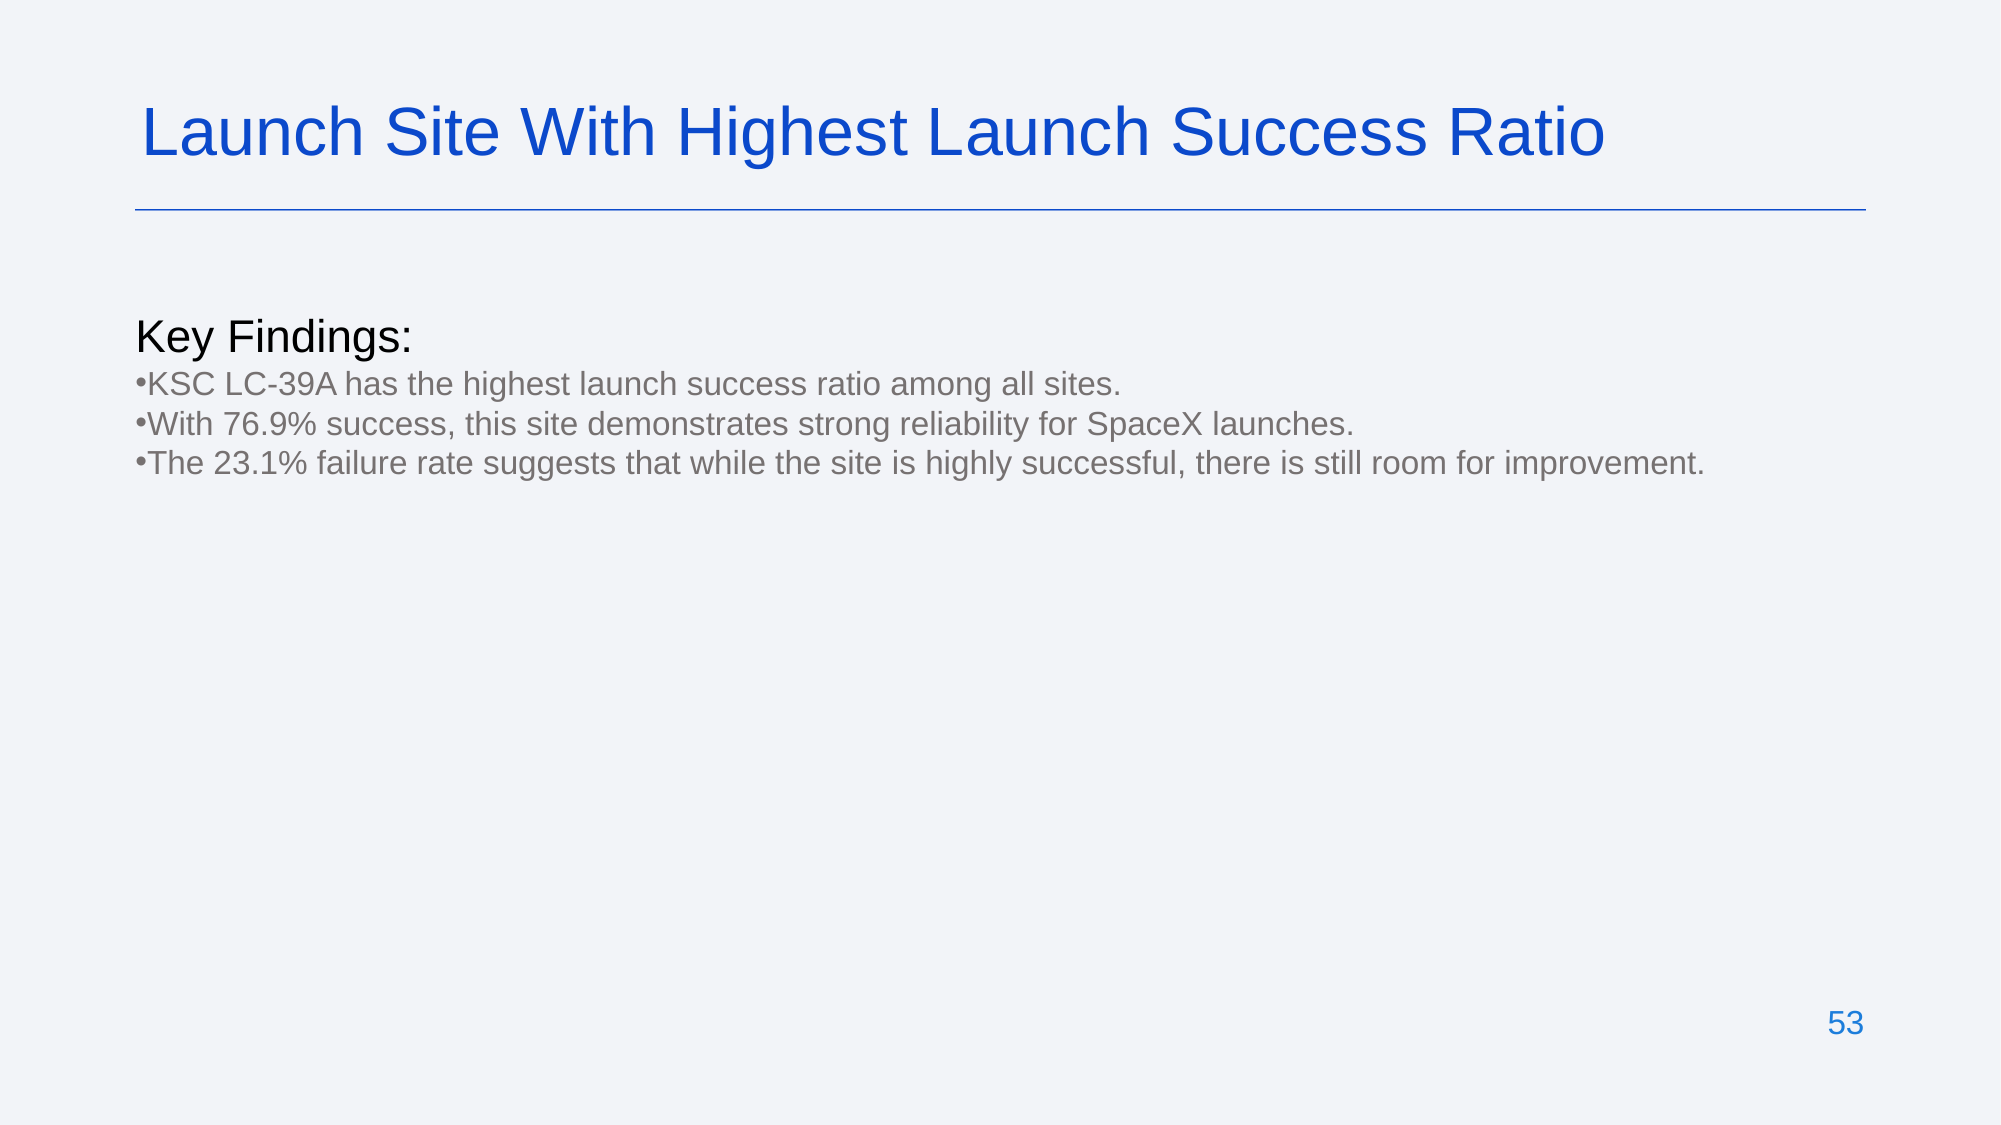

Launch Site With Highest Launch Success Ratio
Key Findings:
KSC LC-39A has the highest launch success ratio among all sites.
With 76.9% success, this site demonstrates strong reliability for SpaceX launches.
The 23.1% failure rate suggests that while the site is highly successful, there is still room for improvement.
53